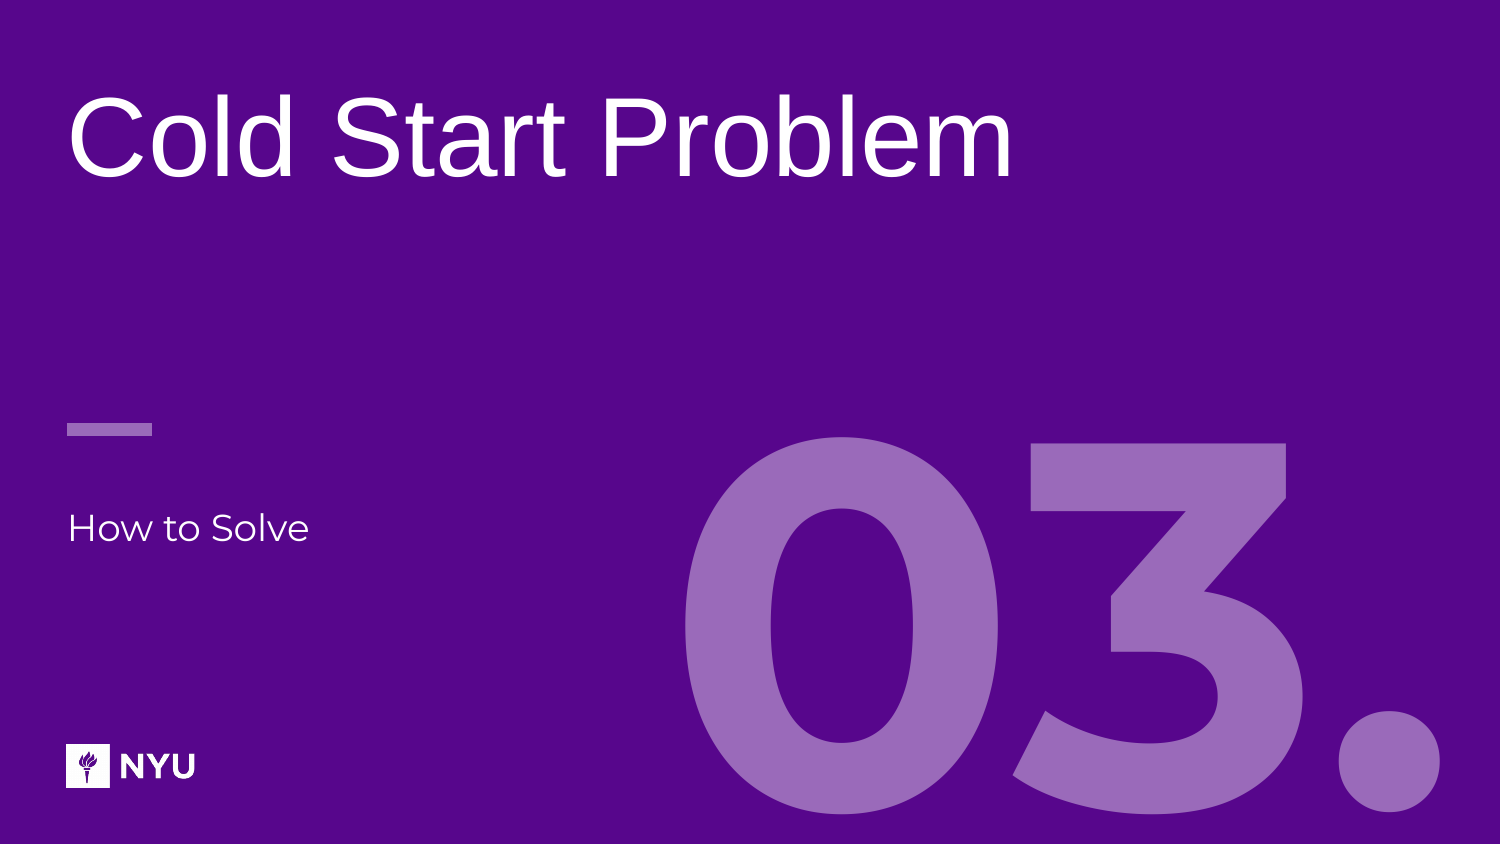

# Cold Start Problem
03.
How to Solve